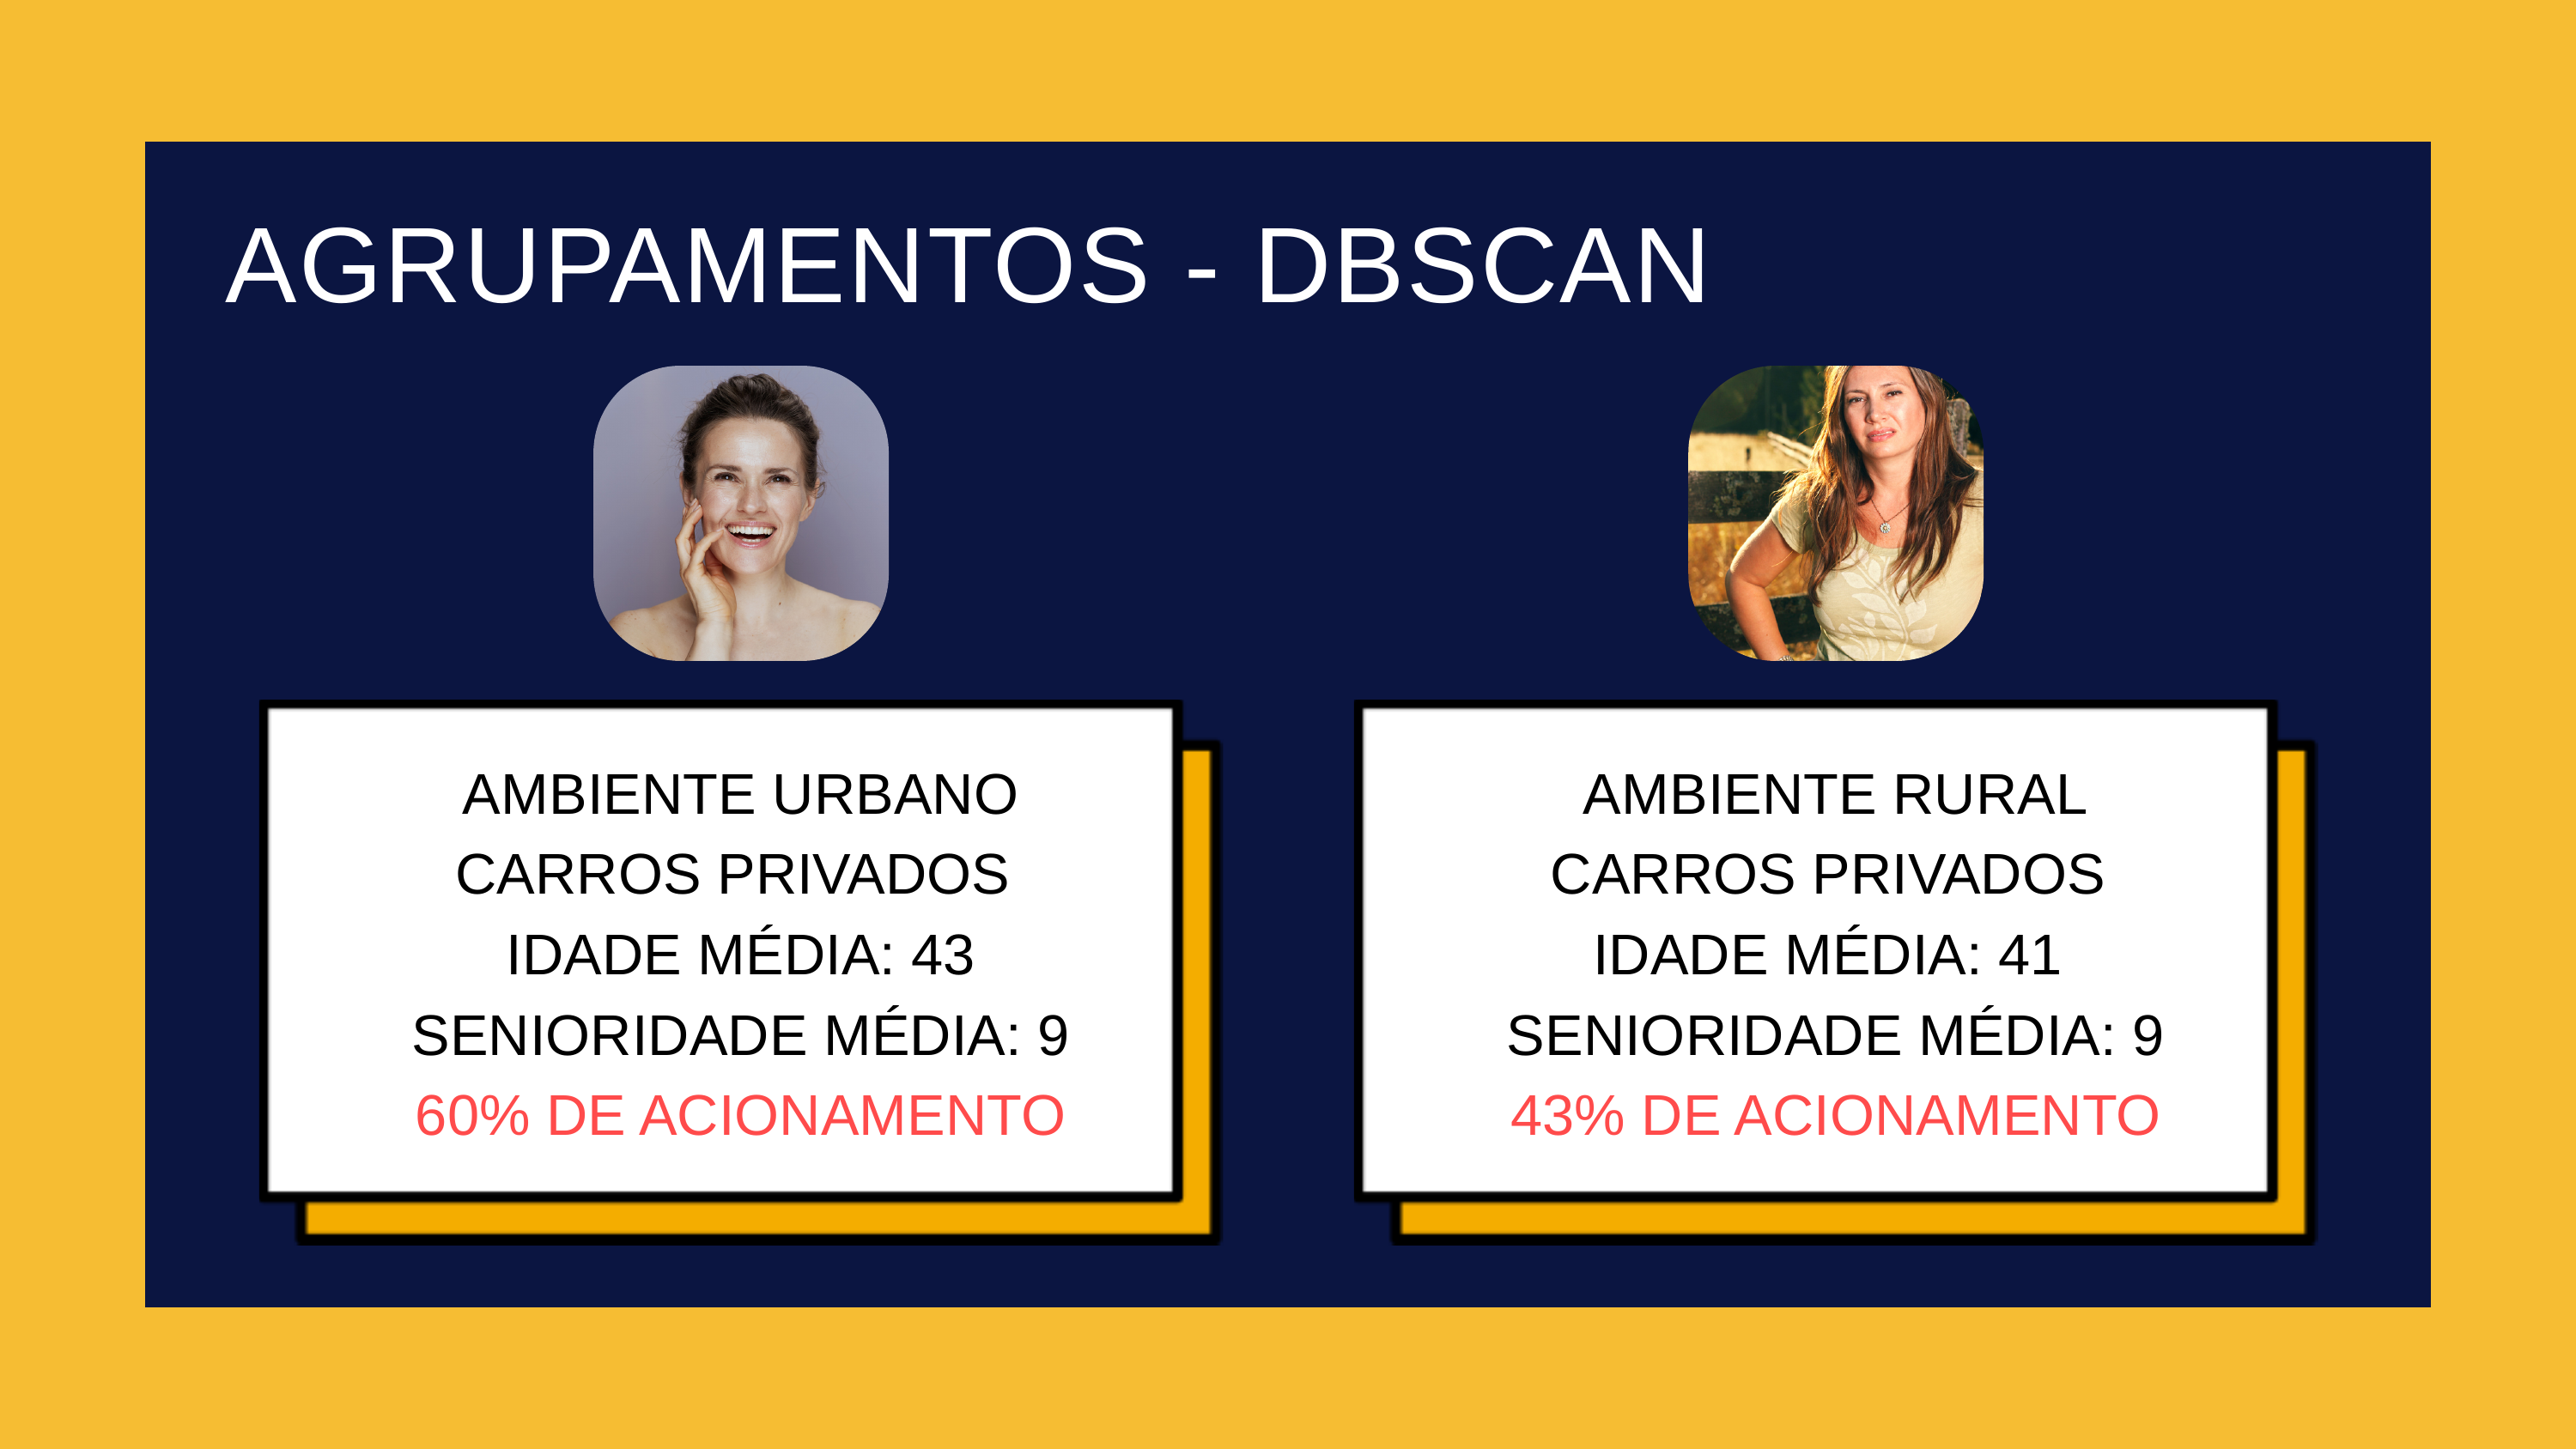

AGRUPAMENTOS - DBSCAN

AMBIENTE URBANO
CARROS PRIVADOS
IDADE MÉDIA: 43
SENIORIDADE MÉDIA: 9
60% DE ACIONAMENTO
AMBIENTE RURAL
CARROS PRIVADOS
IDADE MÉDIA: 41
SENIORIDADE MÉDIA: 9
43% DE ACIONAMENTO